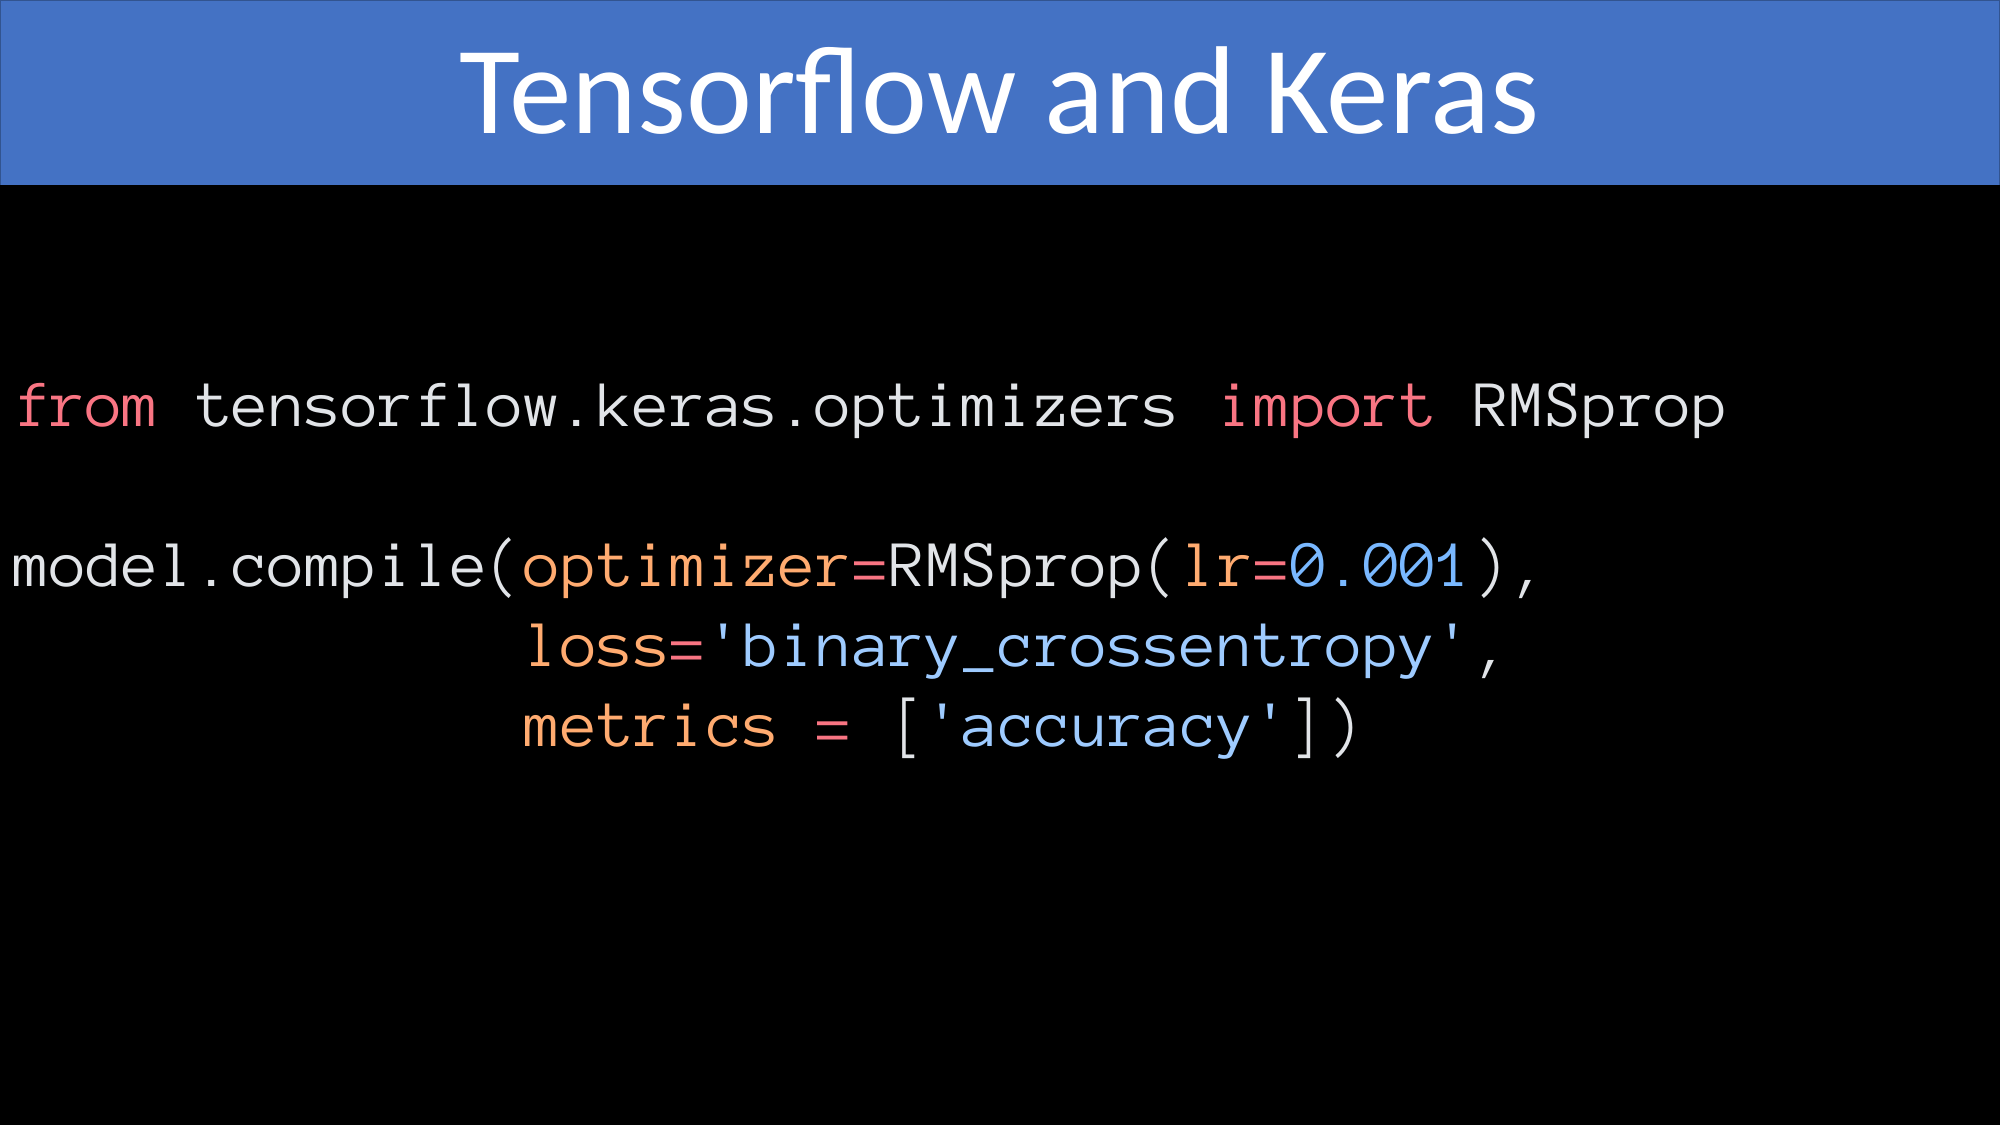

Tensorflow and Keras

from tensorflow.keras.optimizers import RMSprop
model.compile(optimizer=RMSprop(lr=0.001),
              loss='binary_crossentropy',
              metrics = ['accuracy'])